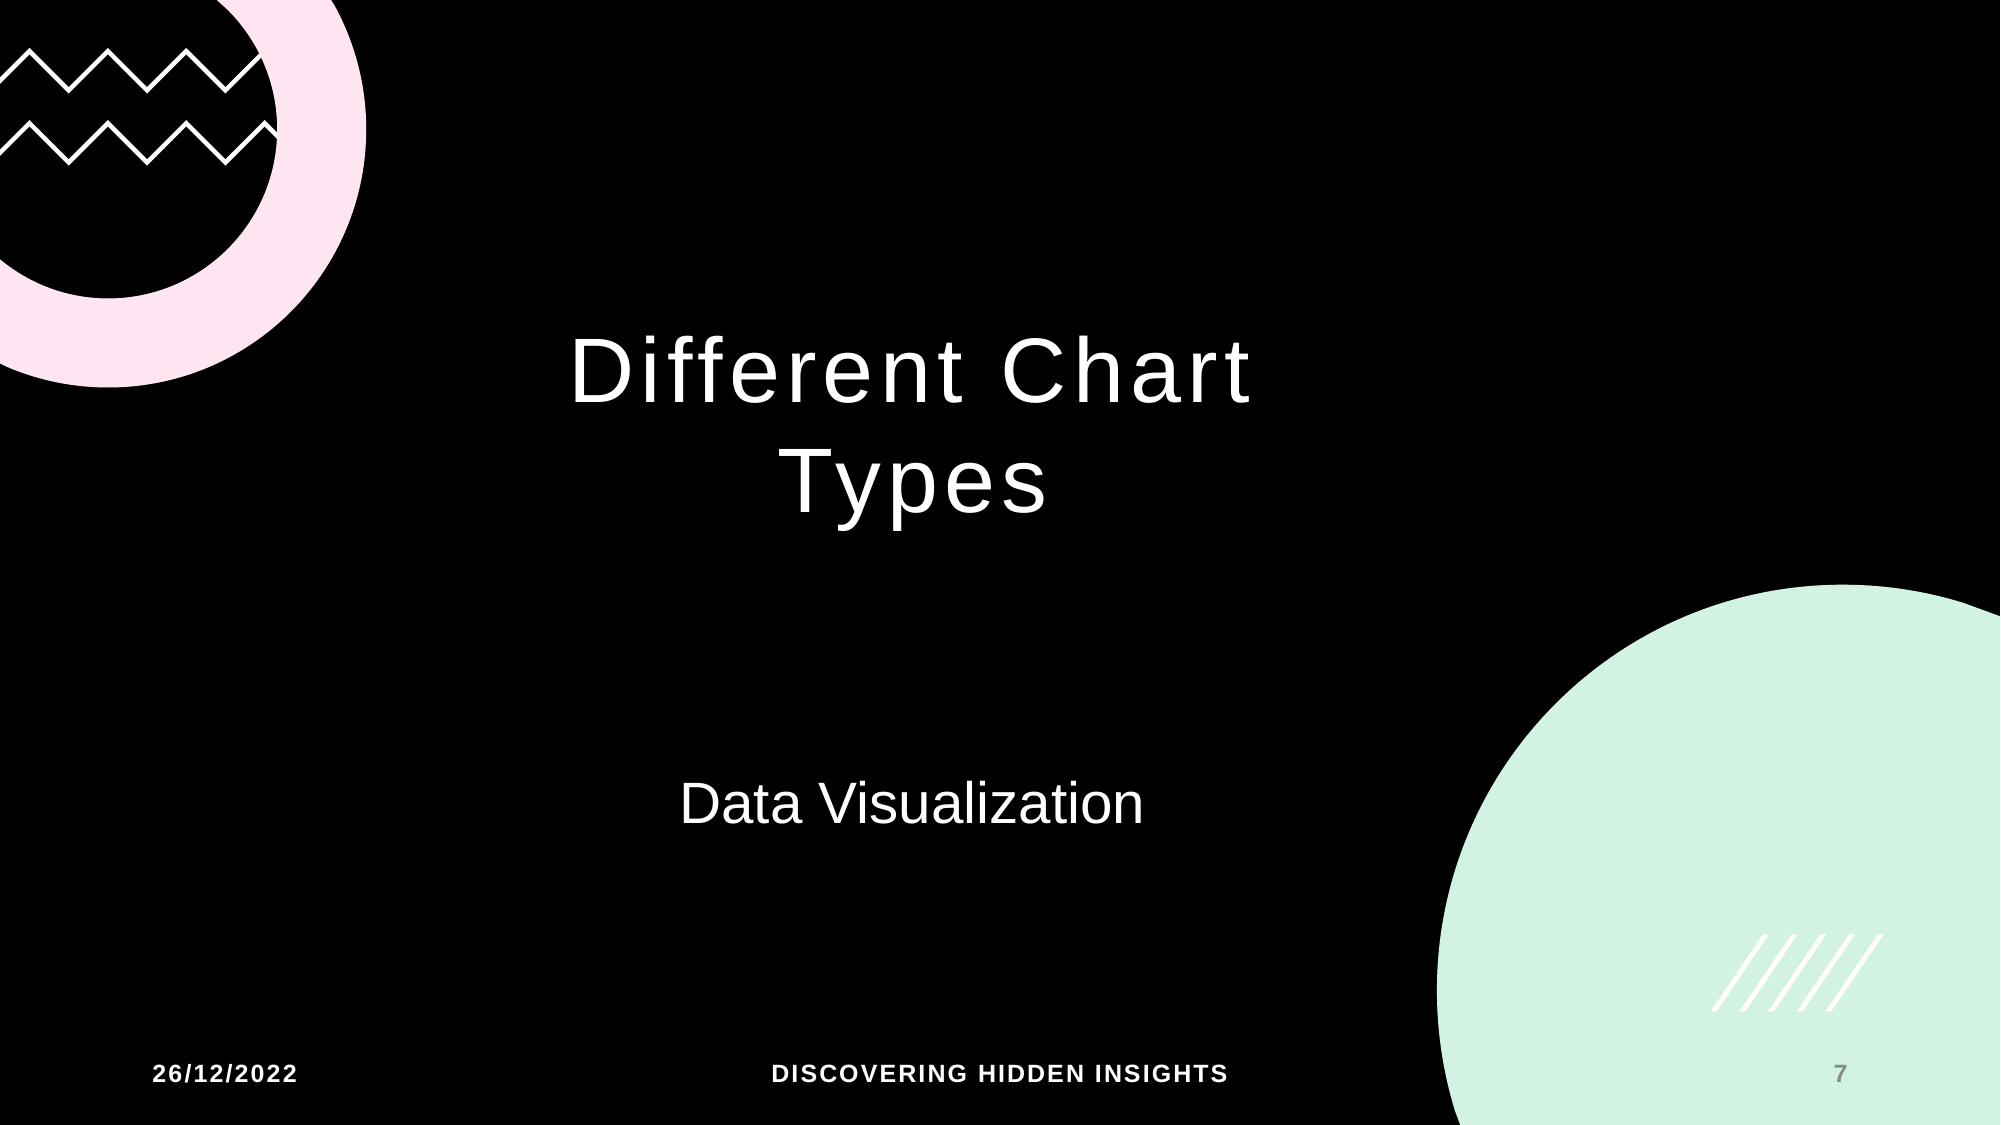

# Different Chart Types
Data Visualization
26/12/2022
Discovering hidden insights
7